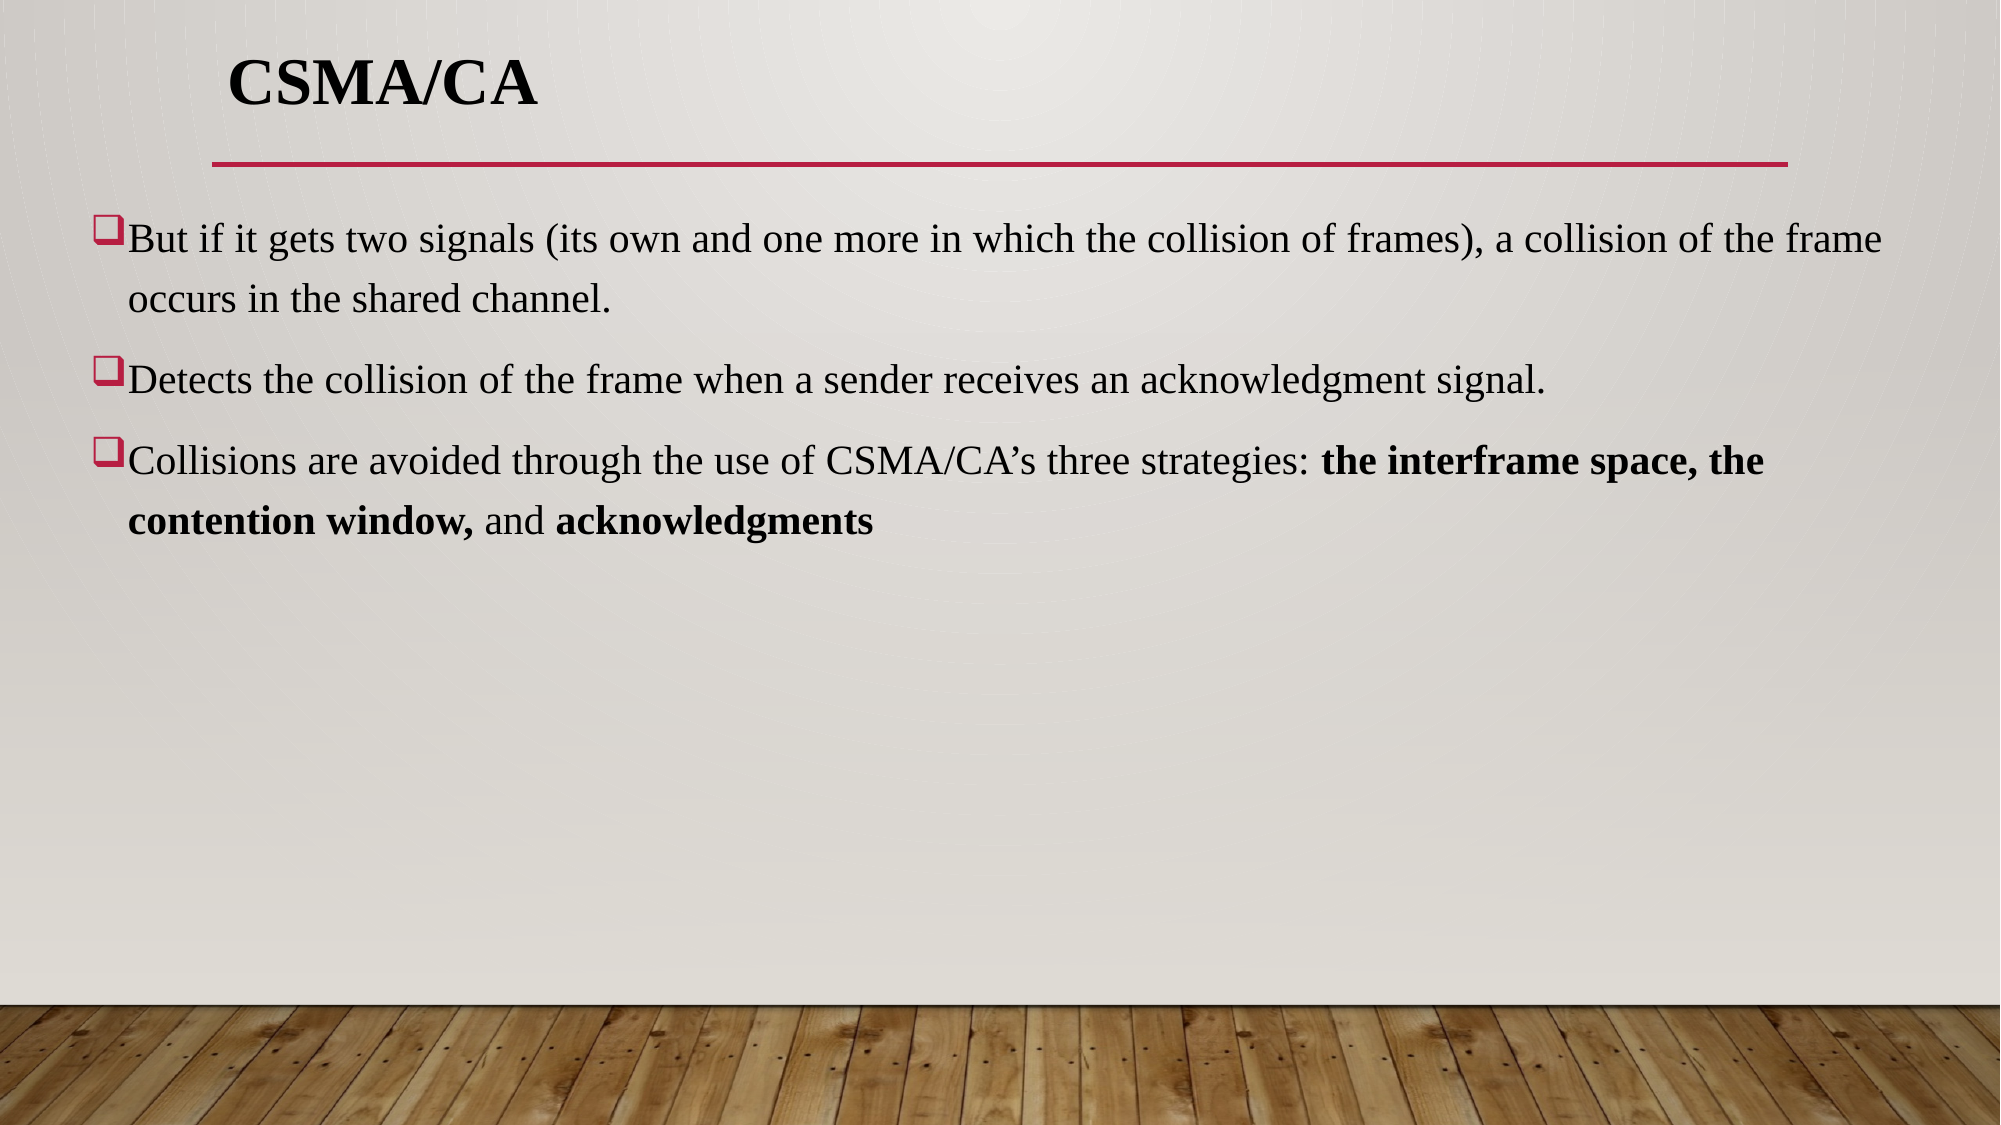

# CSMA/CA
But if it gets two signals (its own and one more in which the collision of frames), a collision of the frame occurs in the shared channel.
Detects the collision of the frame when a sender receives an acknowledgment signal.
Collisions are avoided through the use of CSMA/CA’s three strategies: the interframe space, the contention window, and acknowledgments